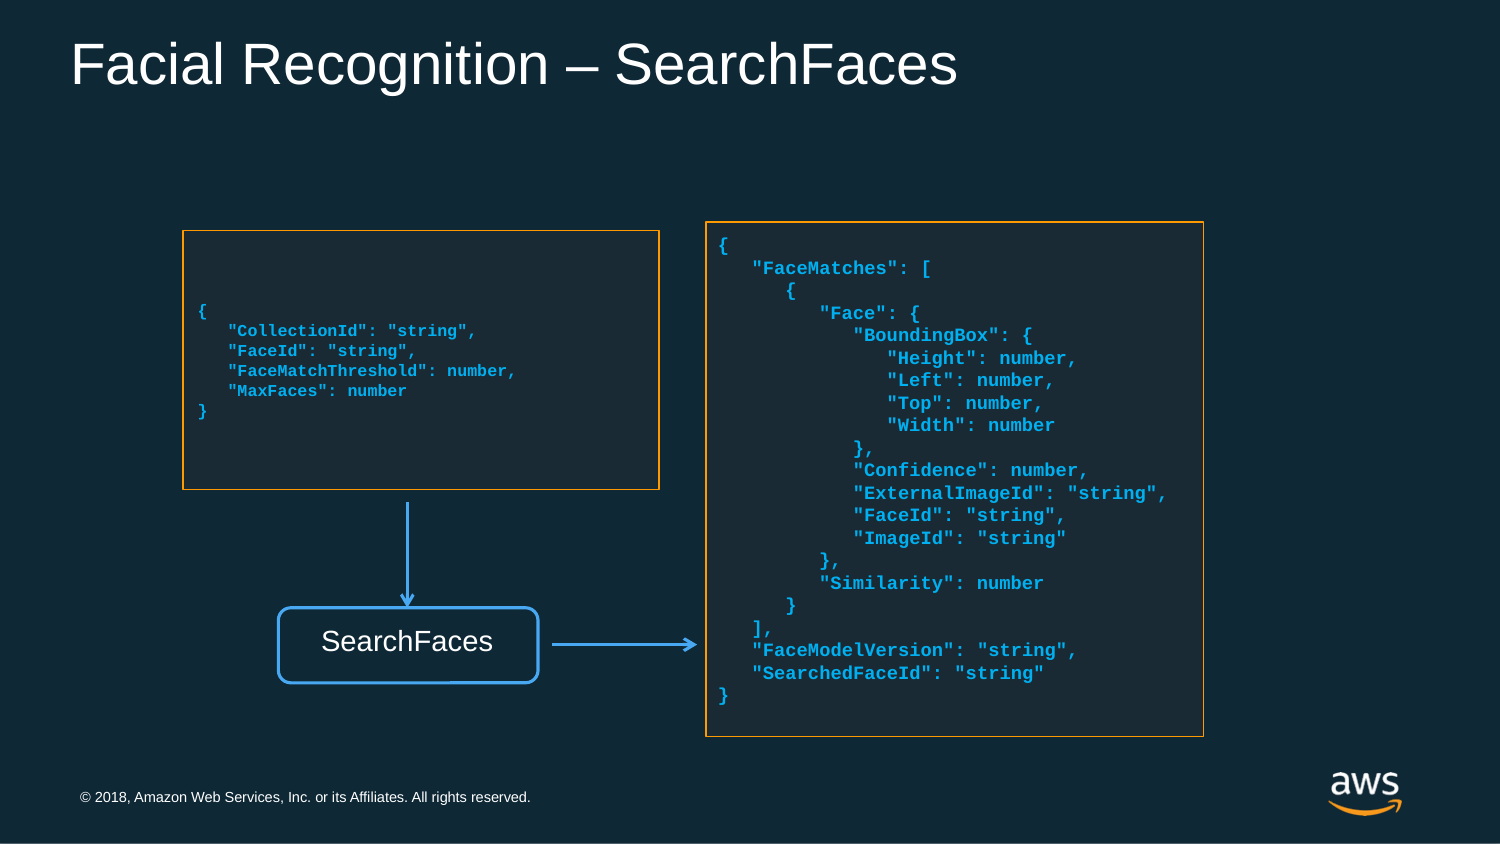

# Facial Recognition – SearchFaces

{
   "FaceMatches": [
      {
         "Face": {
            "BoundingBox": {
               "Height": number,
               "Left": number,
               "Top": number,
               "Width": number
            },
            "Confidence": number,
            "ExternalImageId": "string",
            "FaceId": "string",
            "ImageId": "string"
         },
         "Similarity": number
      }
   ],
   "FaceModelVersion": "string",
   "SearchedFaceId": "string"
}
{
   "CollectionId": "string",
   "FaceId": "string",
   "FaceMatchThreshold": number,
   "MaxFaces": number
}

SearchFaces